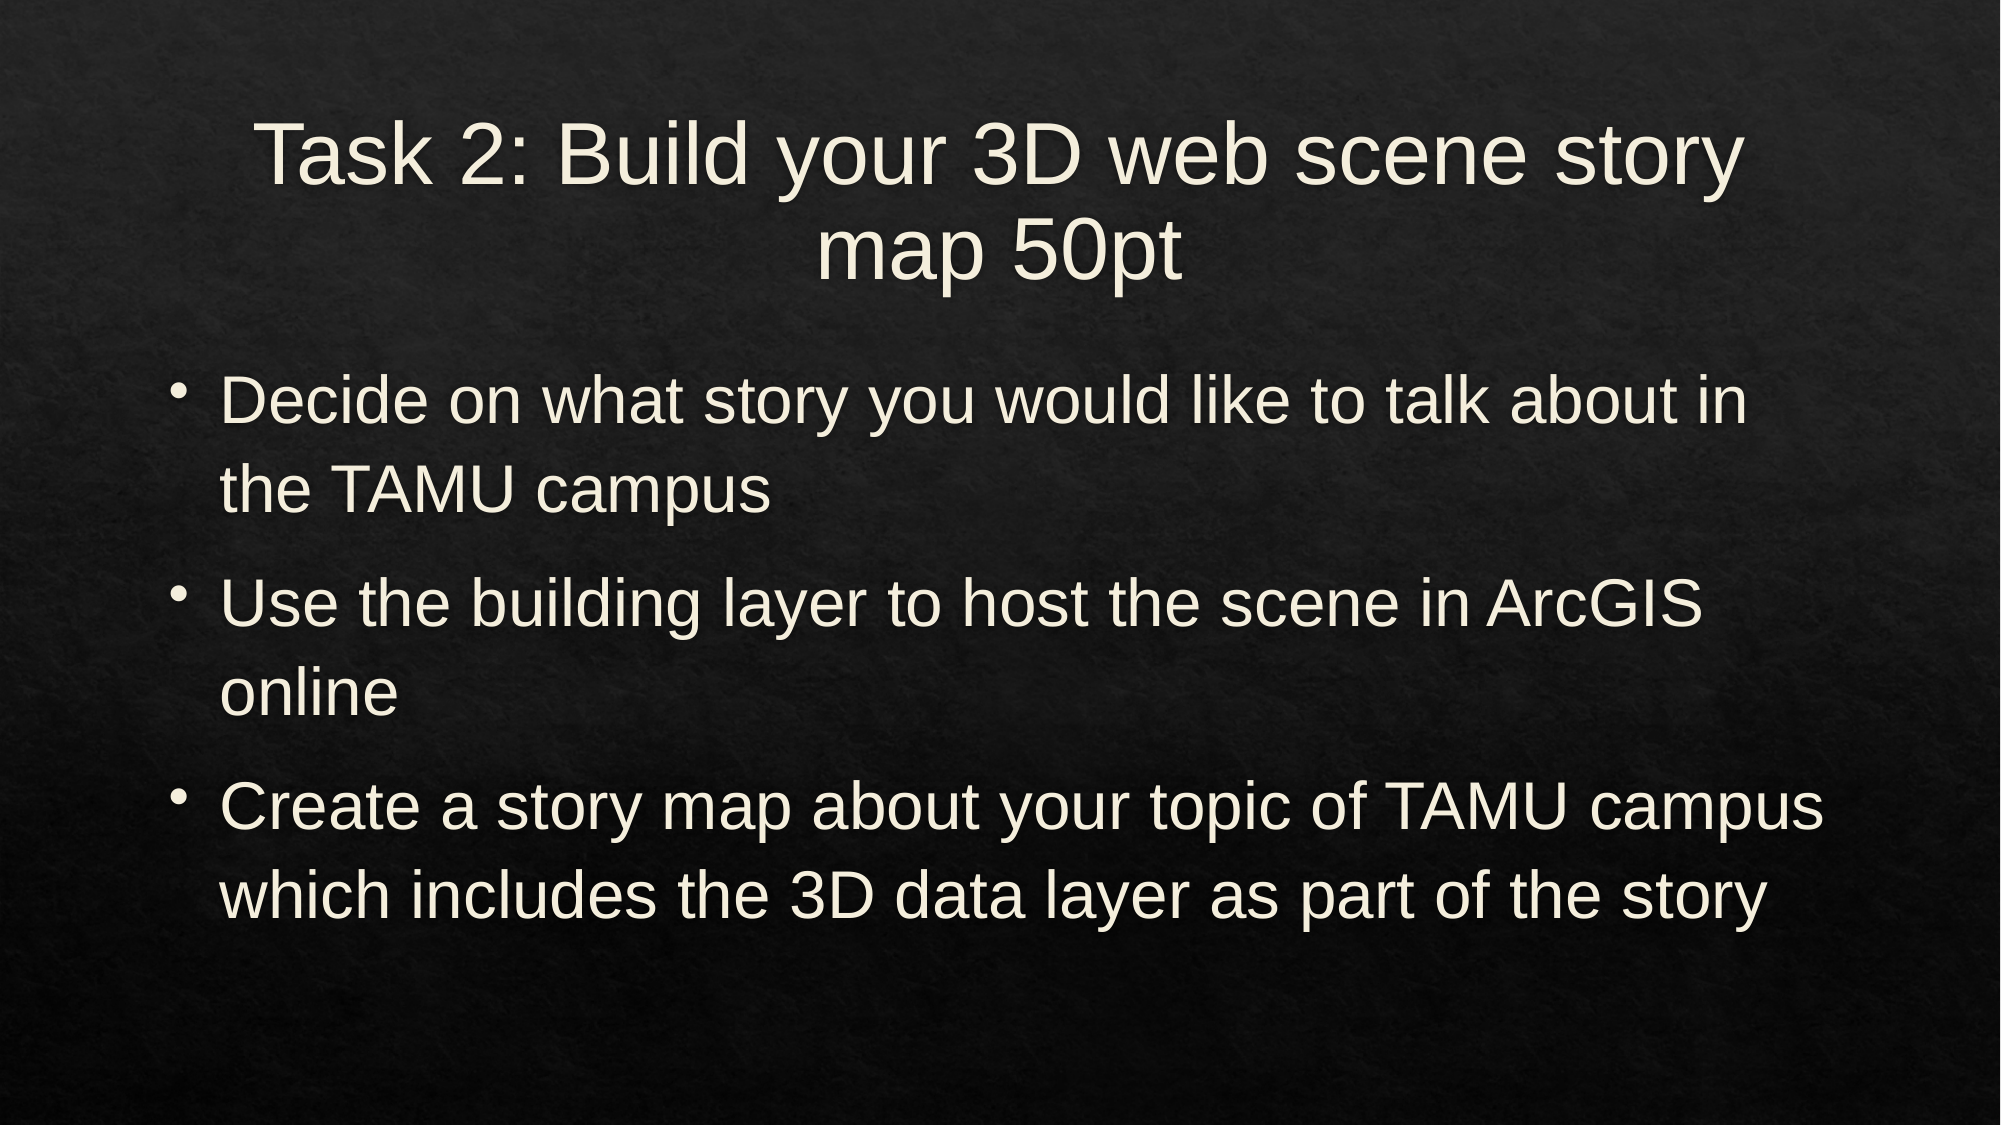

# Task 2: Build your 3D web scene story map 50pt
Decide on what story you would like to talk about in the TAMU campus
Use the building layer to host the scene in ArcGIS online
Create a story map about your topic of TAMU campus which includes the 3D data layer as part of the story